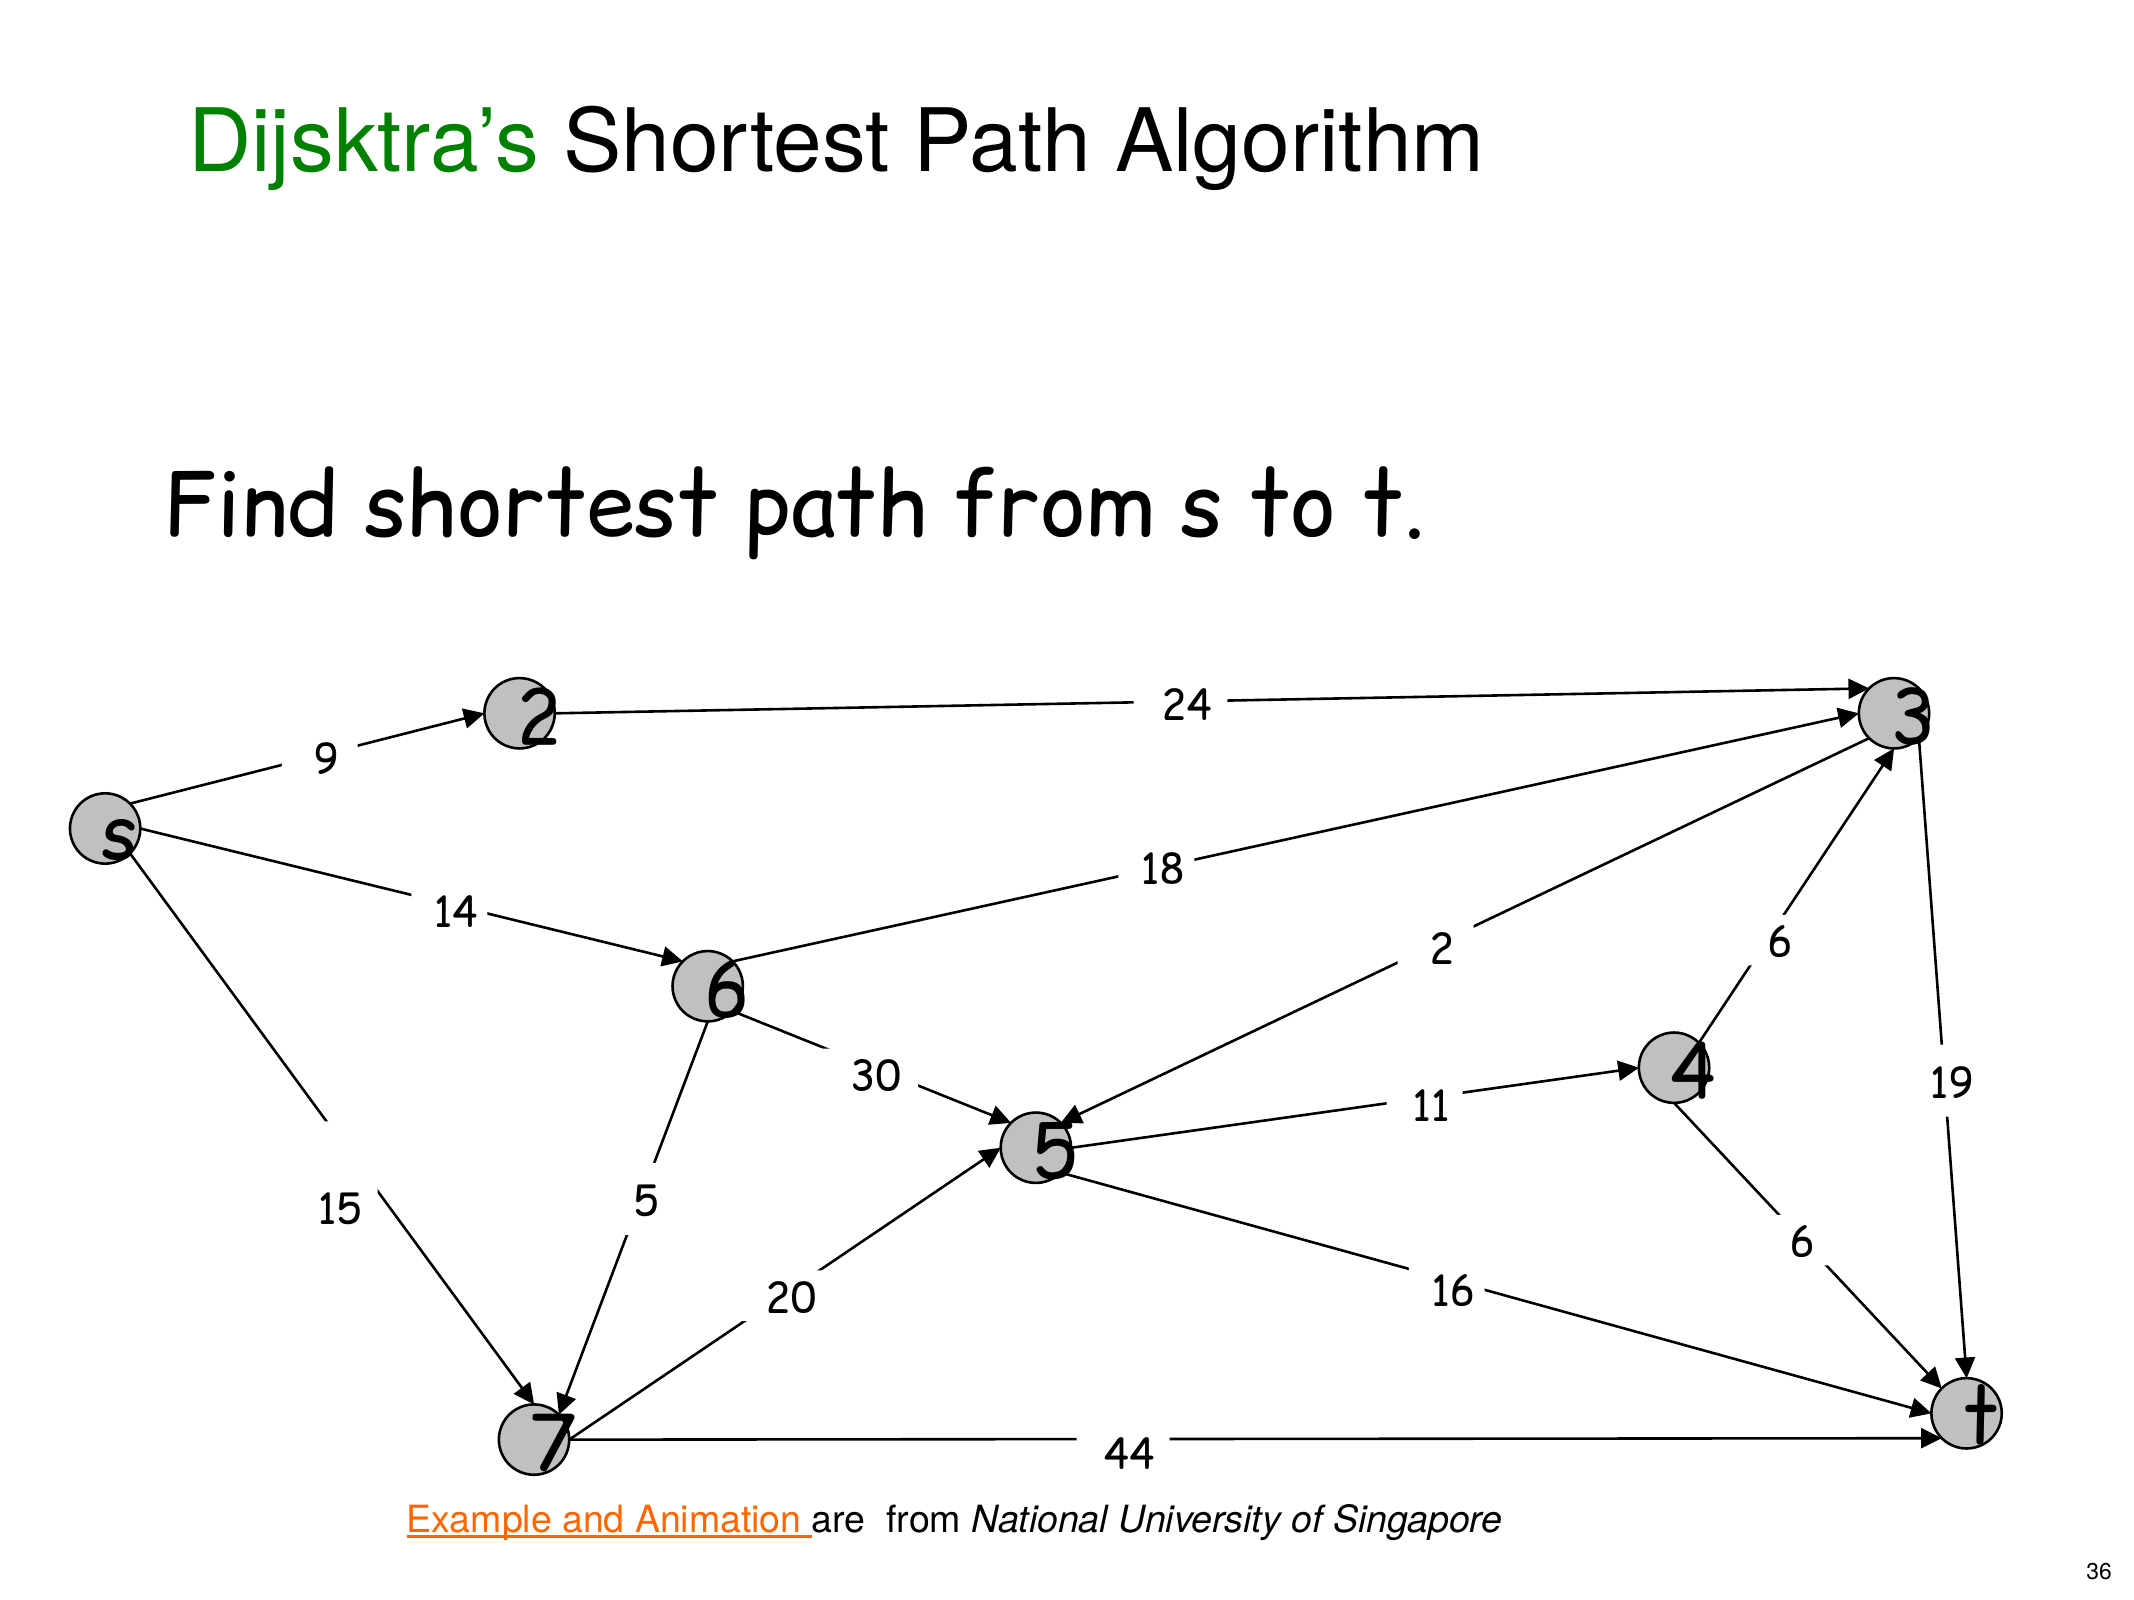

# Dijsktra’s Shortest Path Algorithm
Find shortest path from s to t.
2
 24
3
 9
s
 18
 14
 6
 2
6
4
 19
 30
 11
5
 15
 5
 6
 16
 20
t
7
 44
Example and Animation are  from National University of Singapore
36